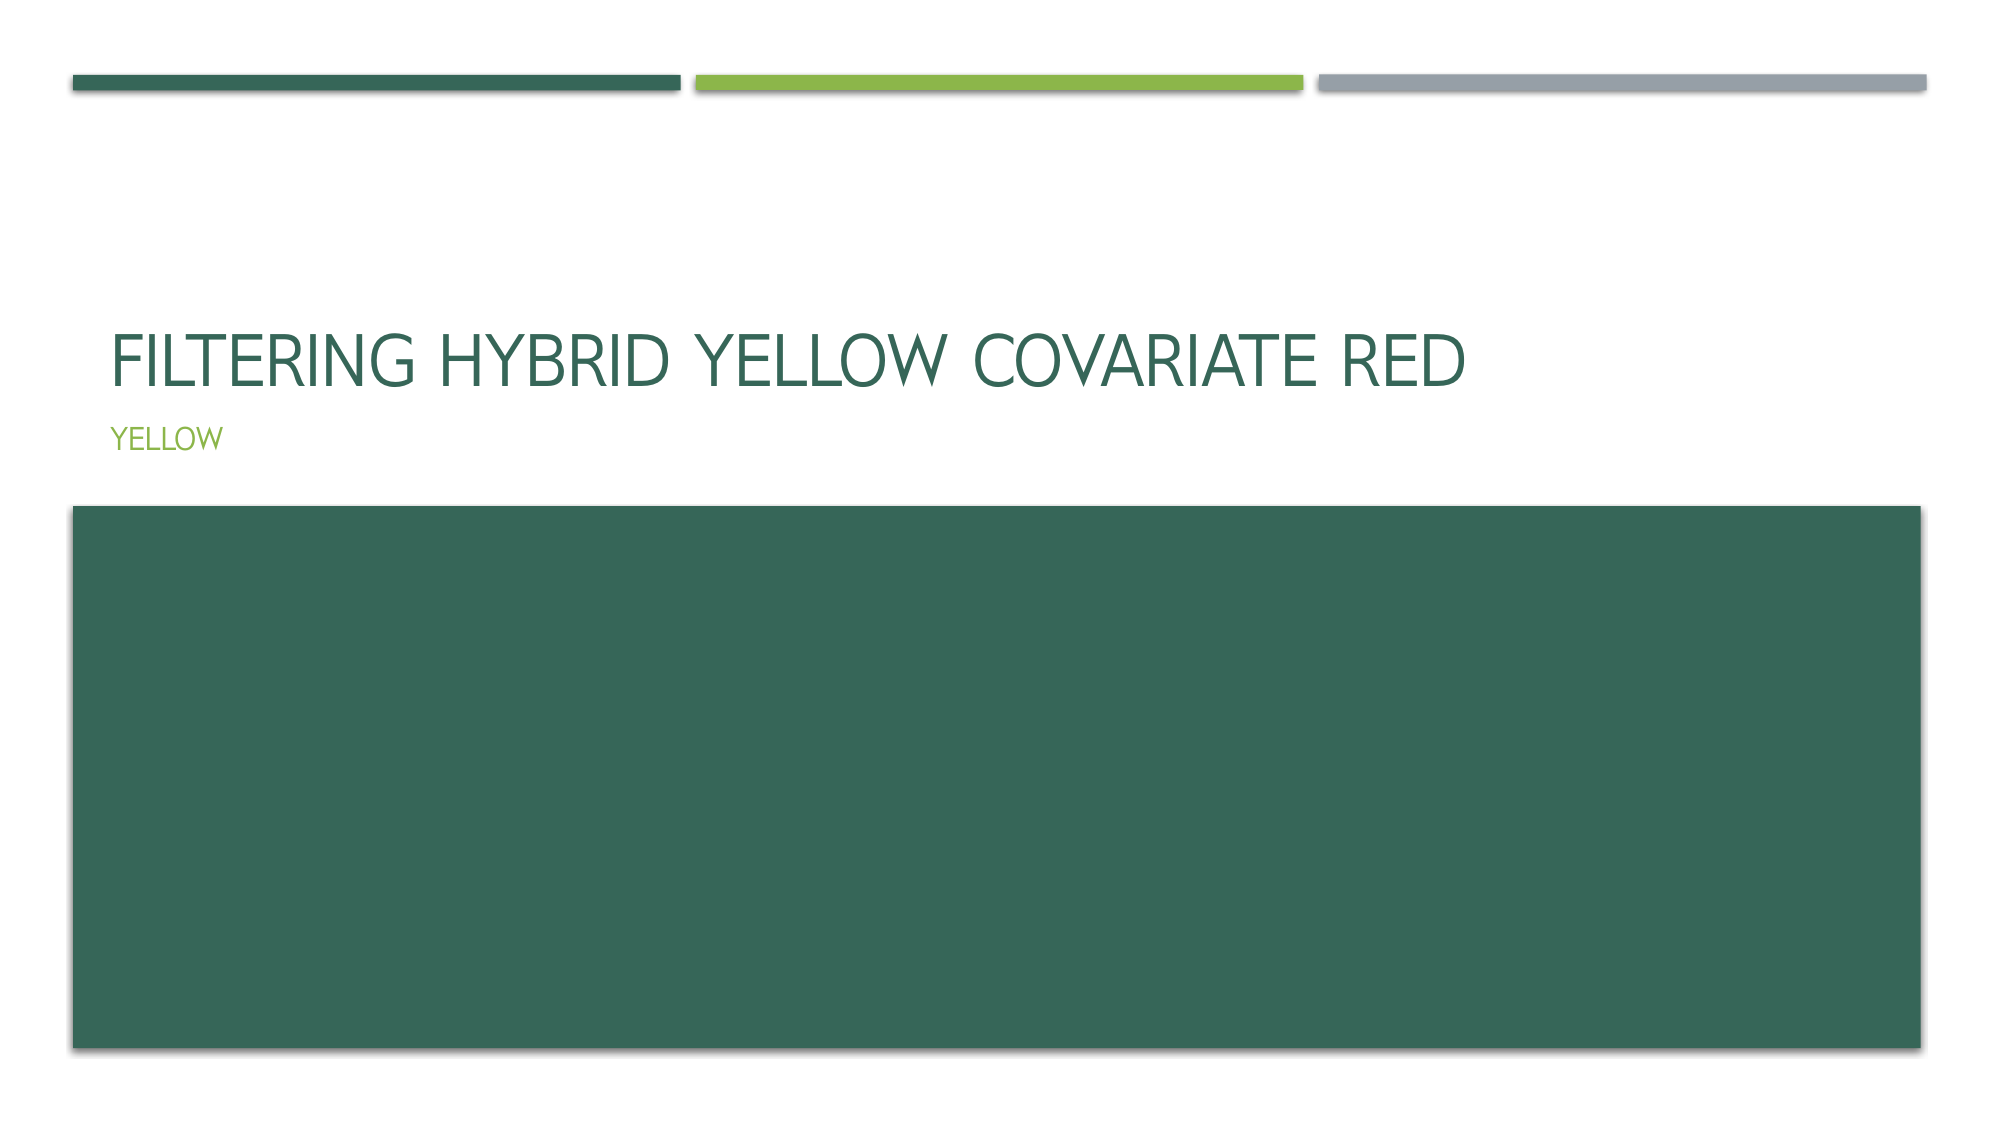

# Filtering hybrid Yellow covariate red
yellow